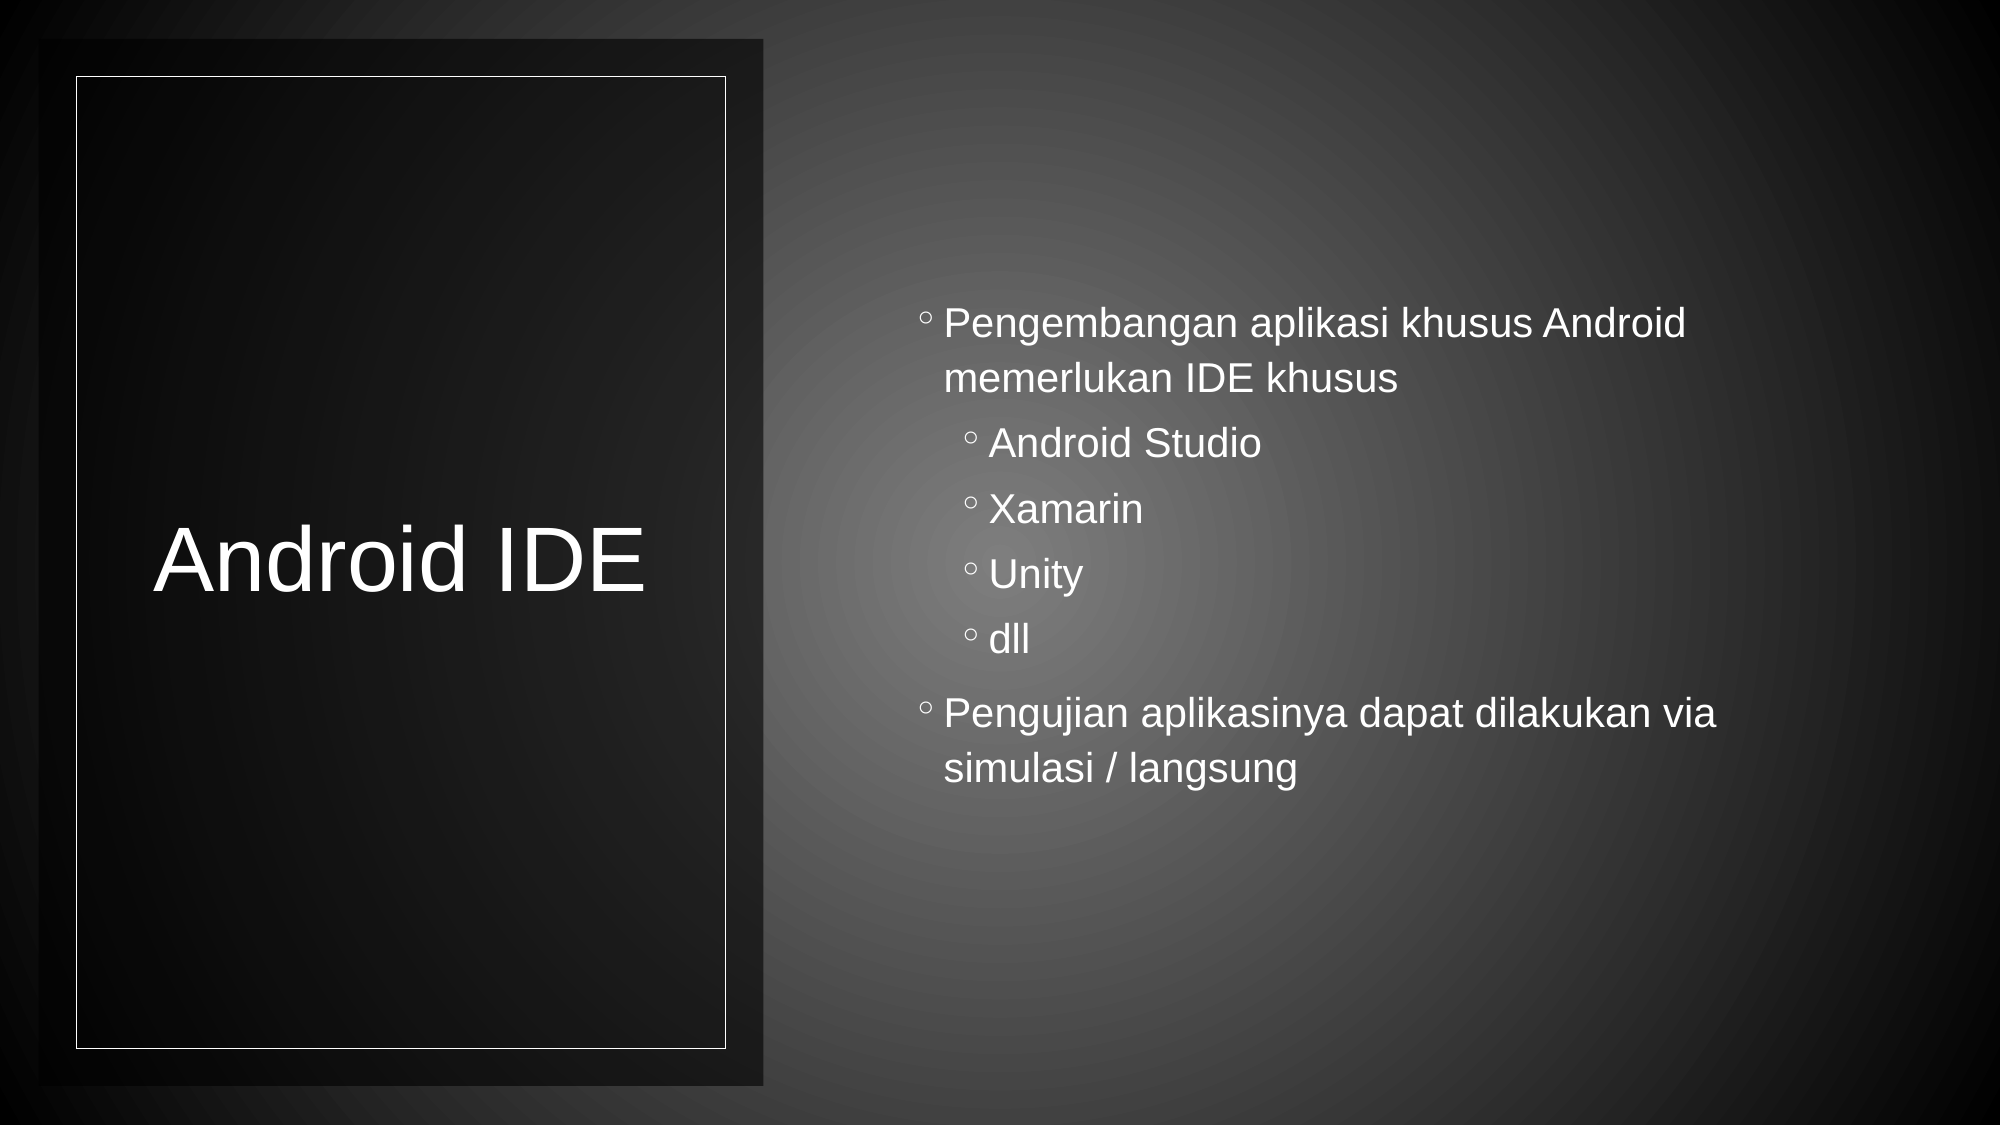

Pengembangan aplikasi khusus Android memerlukan IDE khusus
Android Studio
Xamarin
Unity
dll
Pengujian aplikasinya dapat dilakukan via simulasi / langsung
# Android IDE